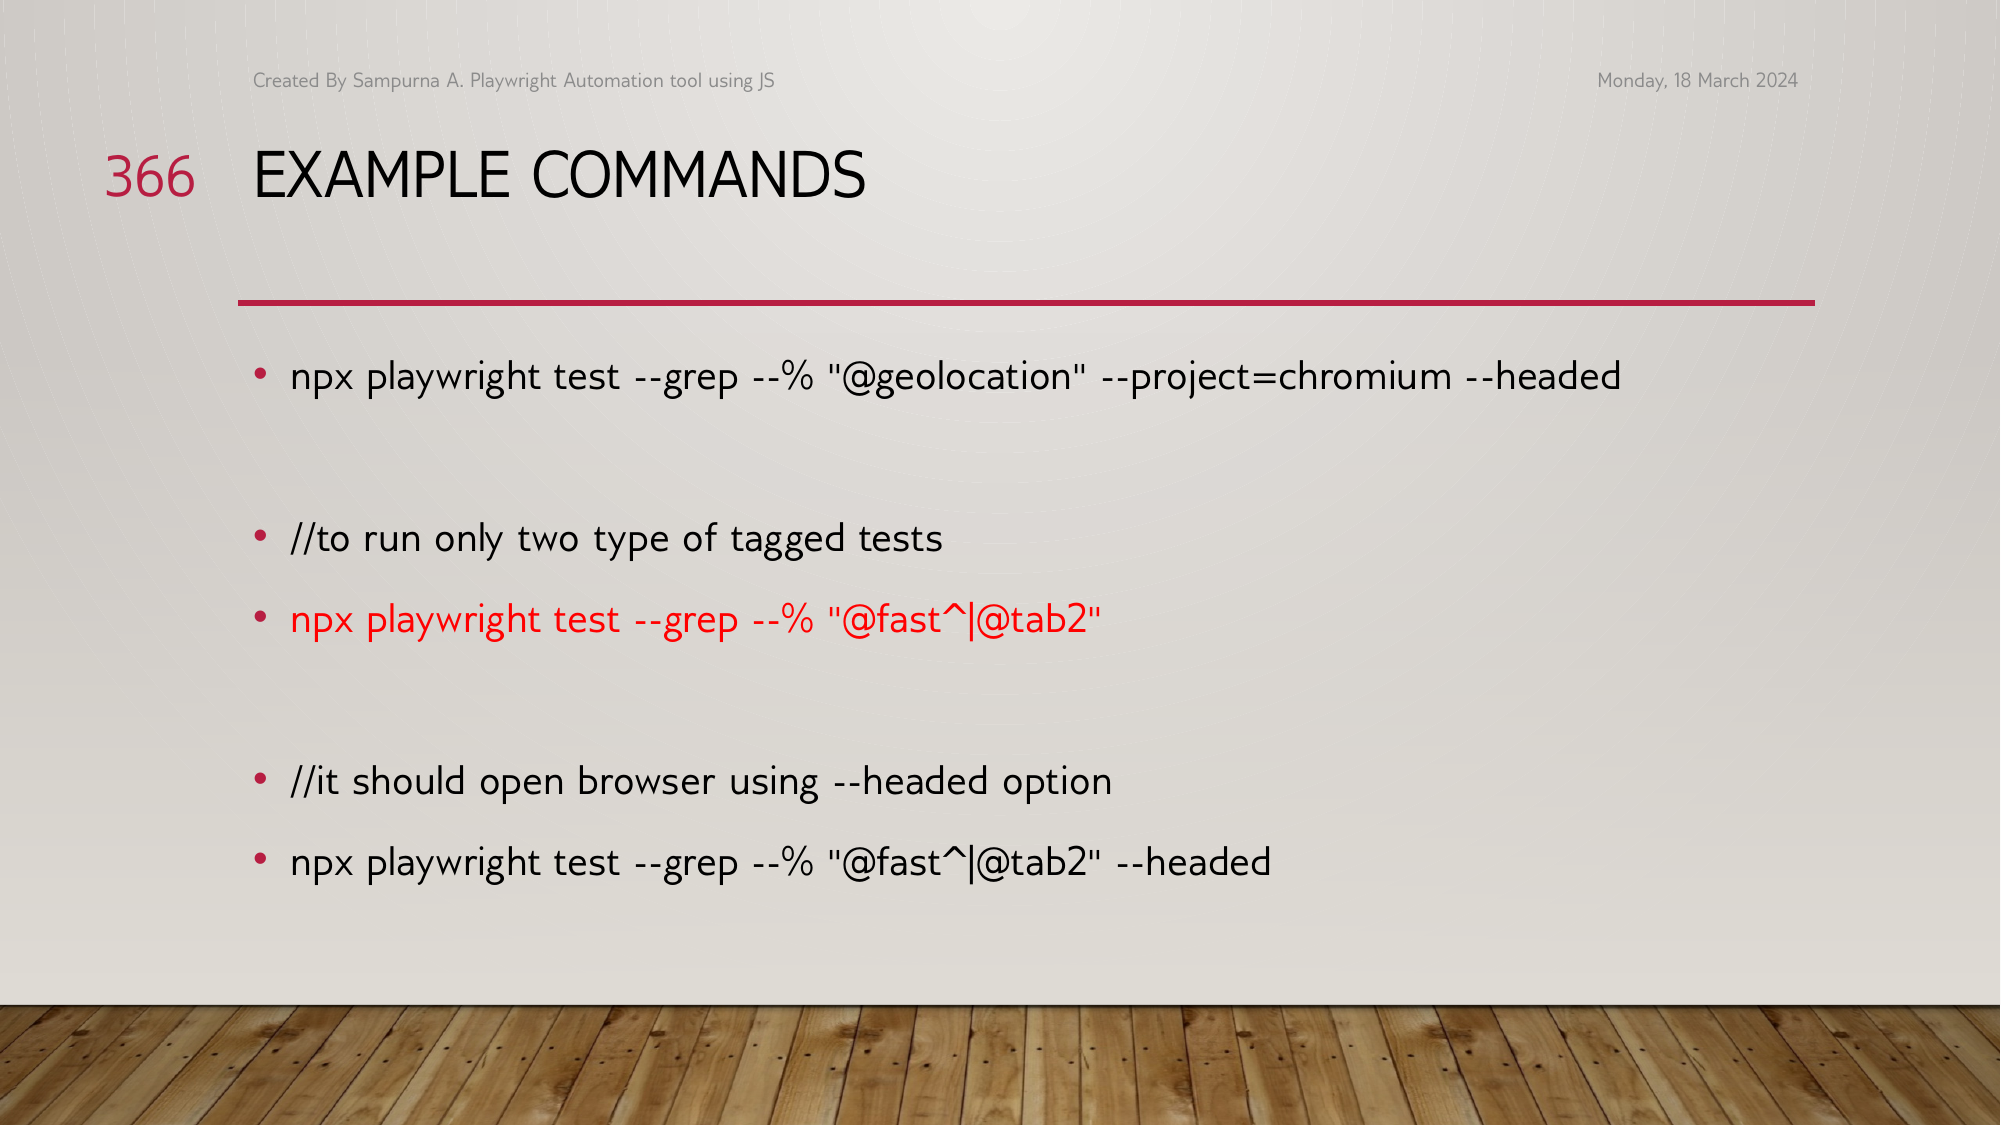

Created By Sampurna A. Playwright Automation tool using JS
Monday, 18 March 2024
366
# Example commands
npx playwright test --grep --% "@geolocation" --project=chromium --headed

//to run only two type of tagged tests
npx playwright test --grep --% "@fast^|@tab2"

//it should open browser using --headed option
npx playwright test --grep --% "@fast^|@tab2" --headed